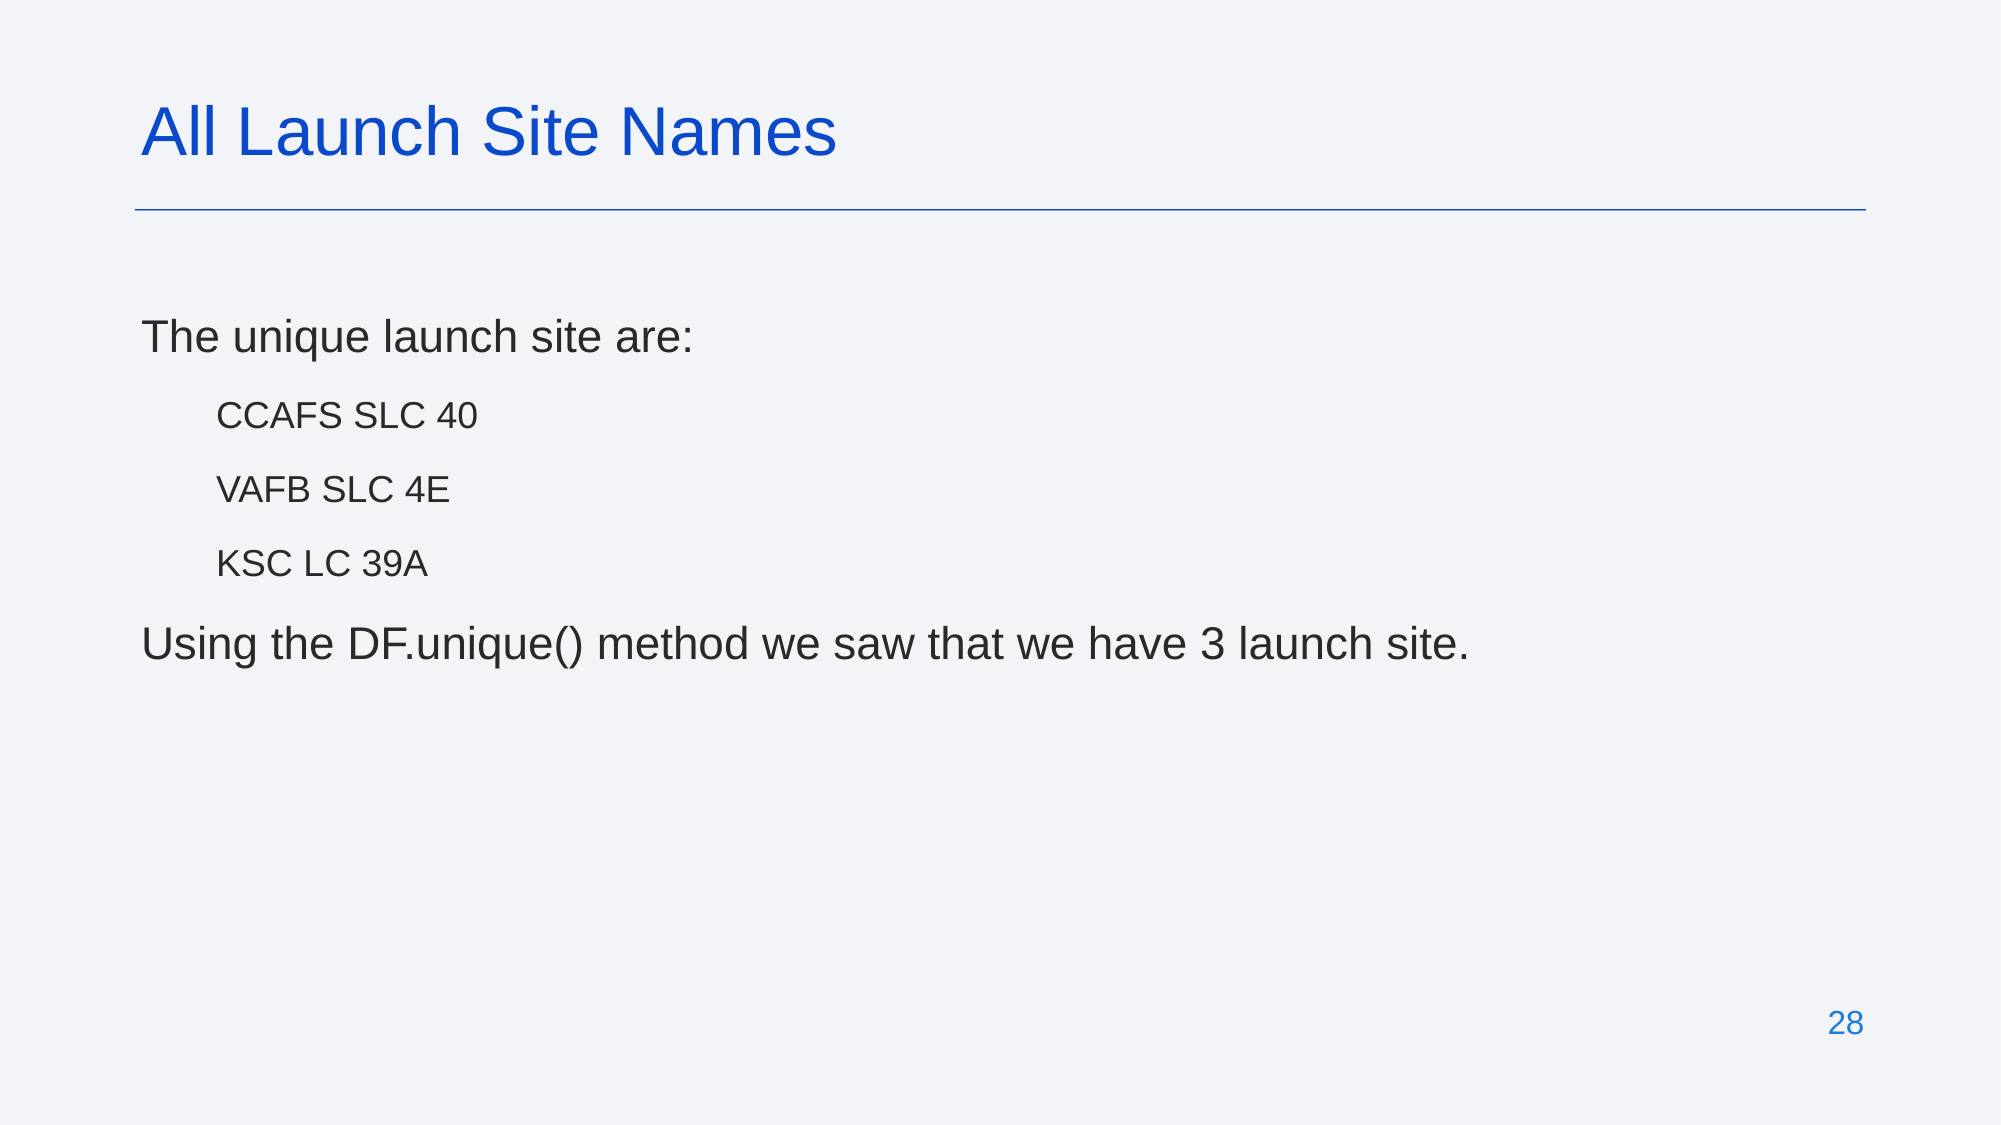

All Launch Site Names
The unique launch site are:
CCAFS SLC 40
VAFB SLC 4E
KSC LC 39A
Using the DF.unique() method we saw that we have 3 launch site.
28